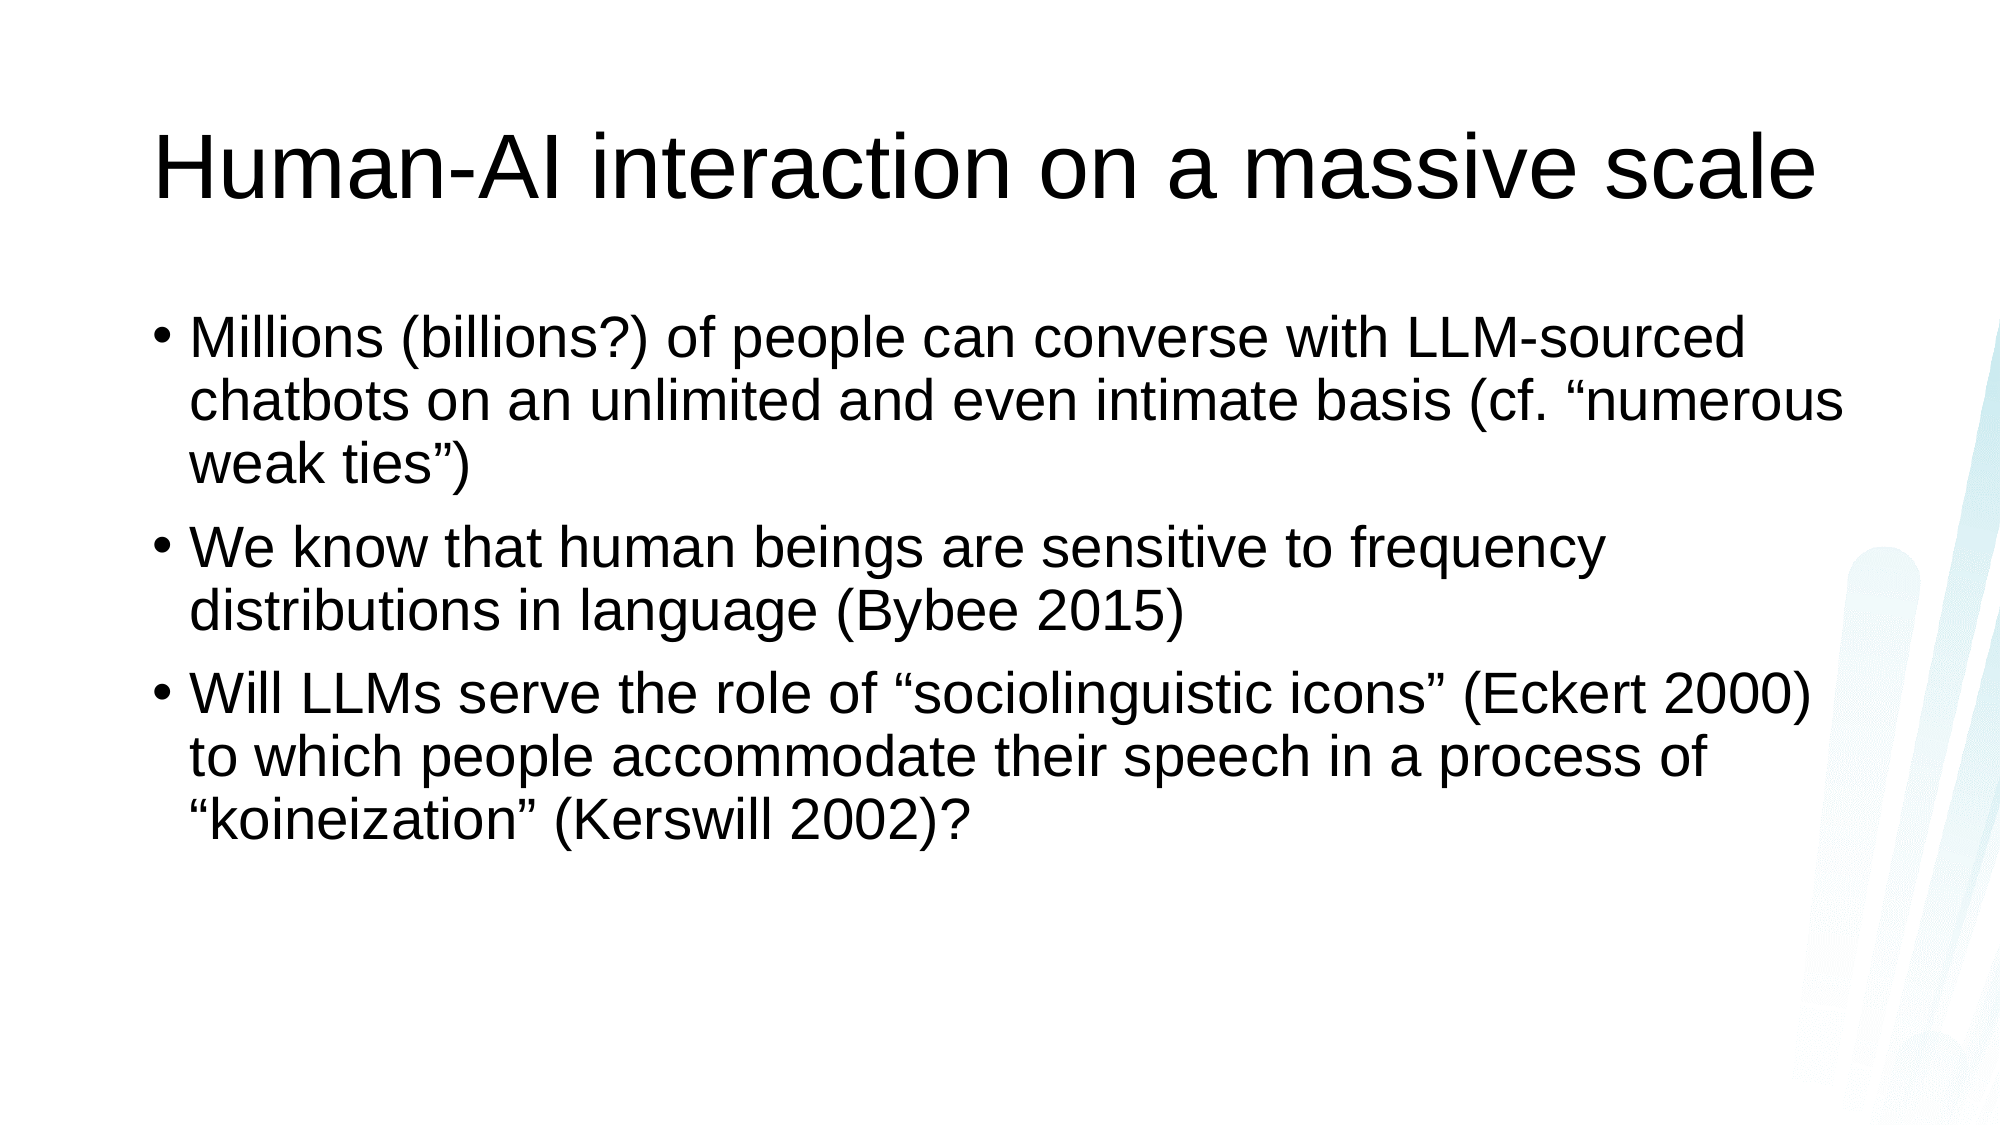

# Human-AI interaction on a massive scale
Millions (billions?) of people can converse with LLM-sourced chatbots on an unlimited and even intimate basis (cf. “numerous weak ties”)
We know that human beings are sensitive to frequency distributions in language (Bybee 2015)
Will LLMs serve the role of “sociolinguistic icons” (Eckert 2000) to which people accommodate their speech in a process of “koineization” (Kerswill 2002)?